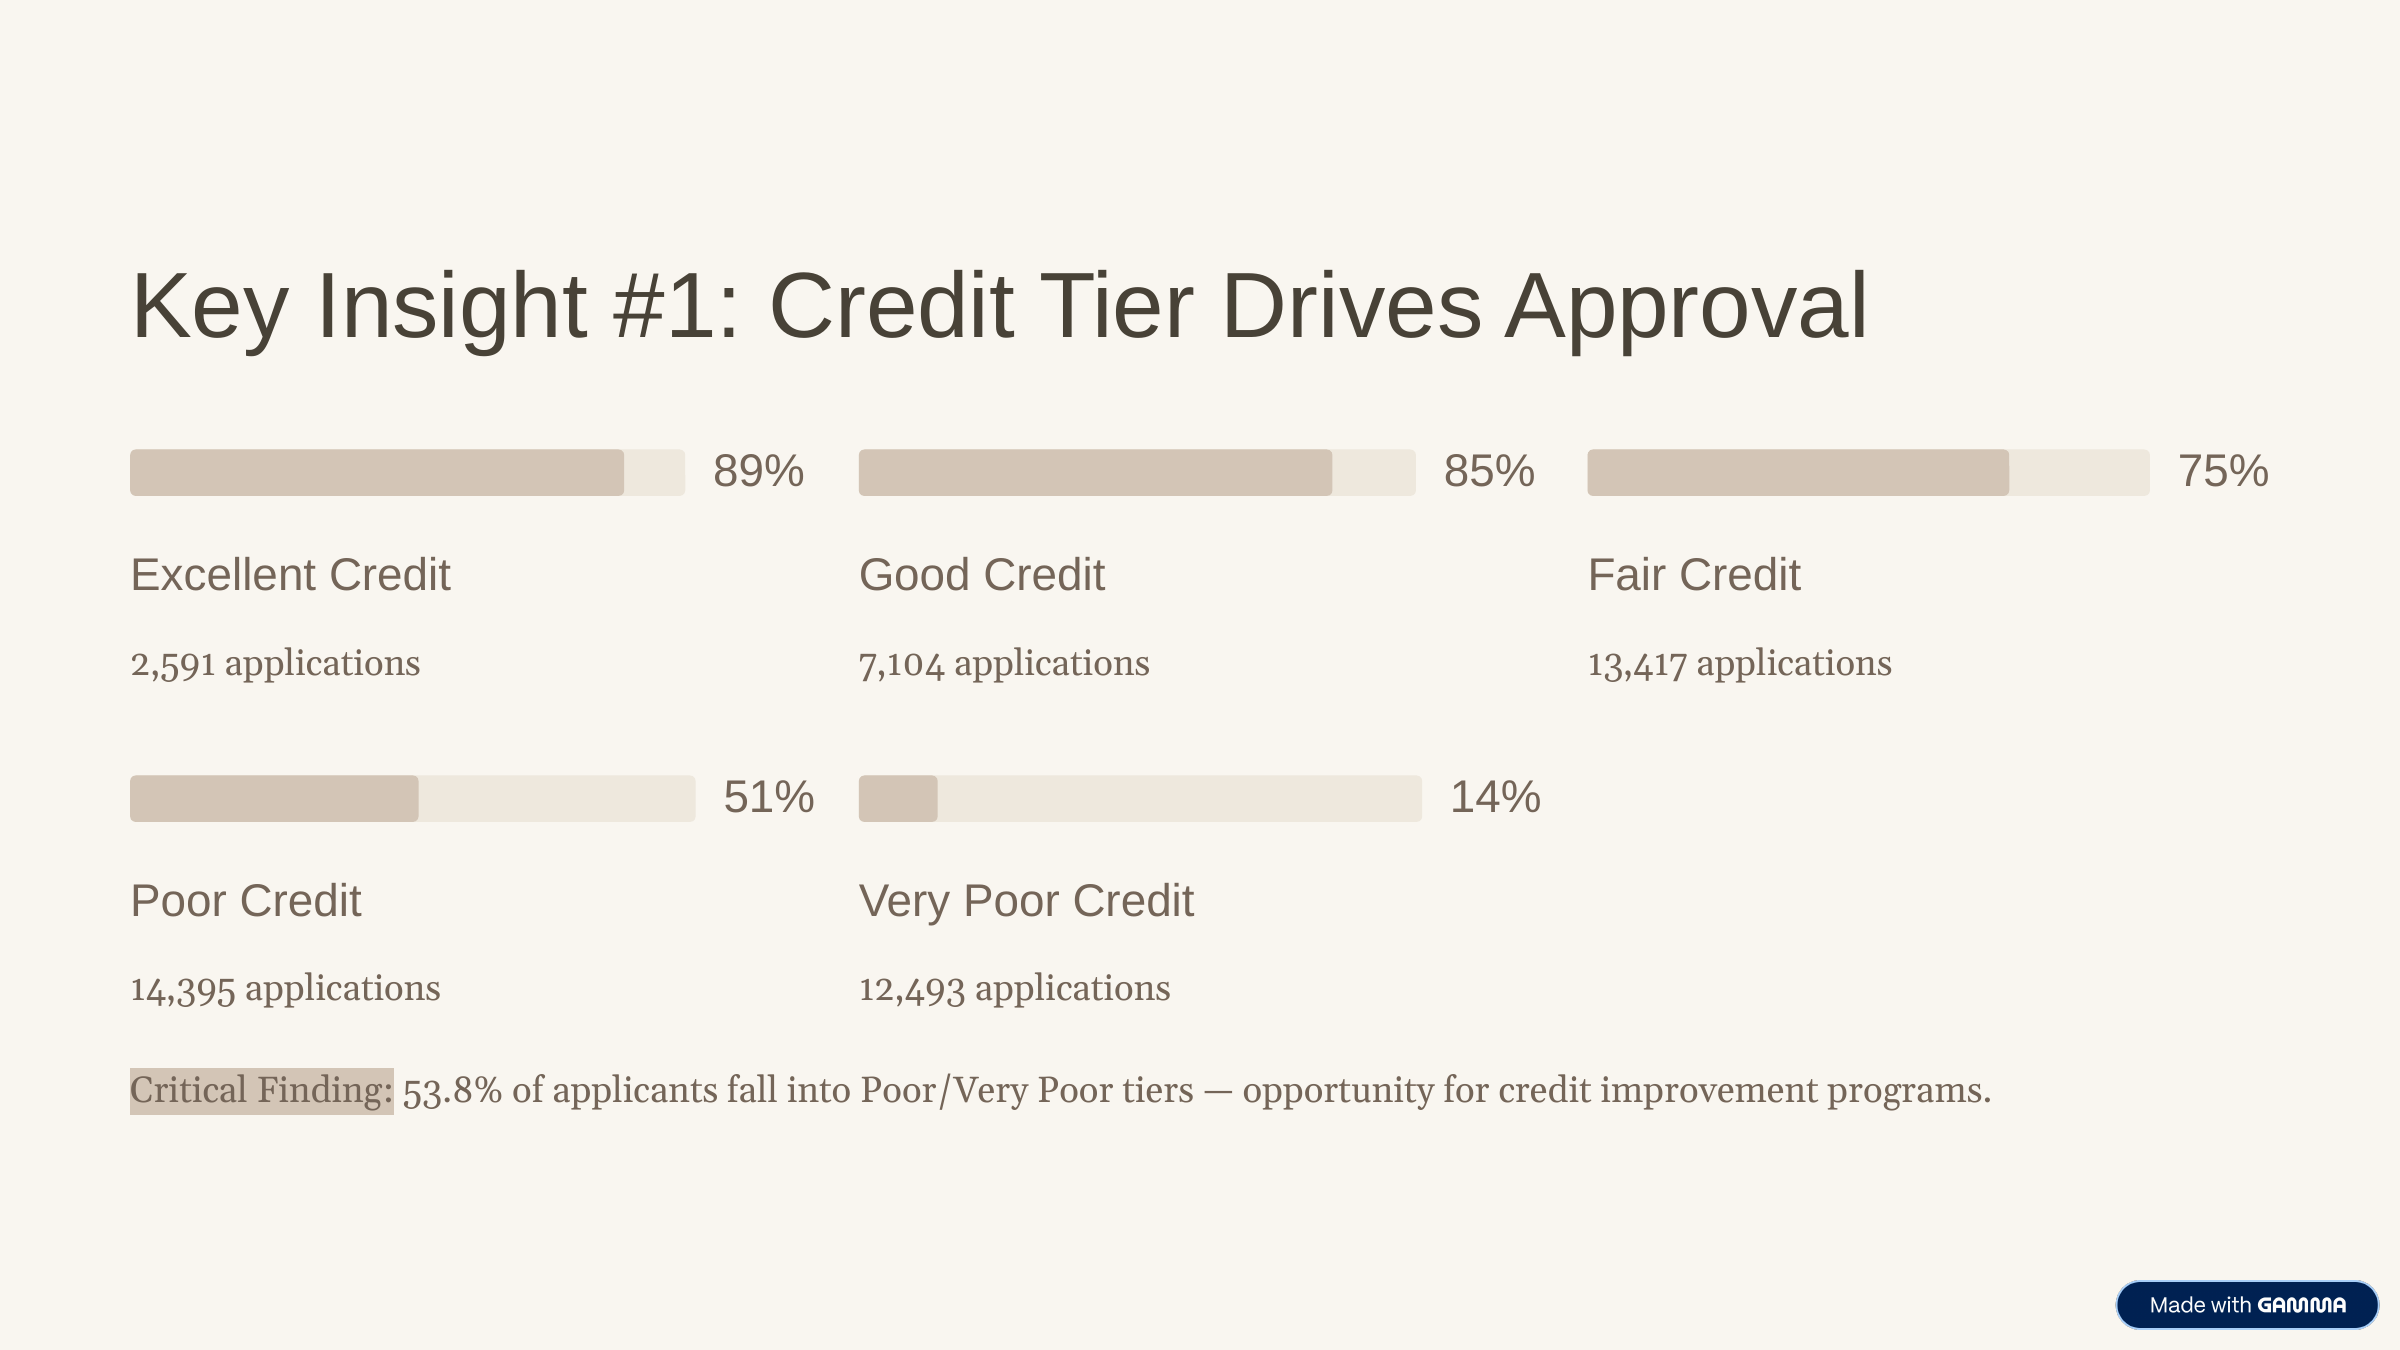

Key Insight #1: Credit Tier Drives Approval

89%

85%

75%
Excellent Credit
Good Credit
Fair Credit
2,591 applications
7,104 applications
13,417 applications

51%

14%
Poor Credit
Very Poor Credit
14,395 applications
12,493 applications
Critical Finding: 53.8% of applicants fall into Poor/Very Poor tiers — opportunity for credit improvement programs.